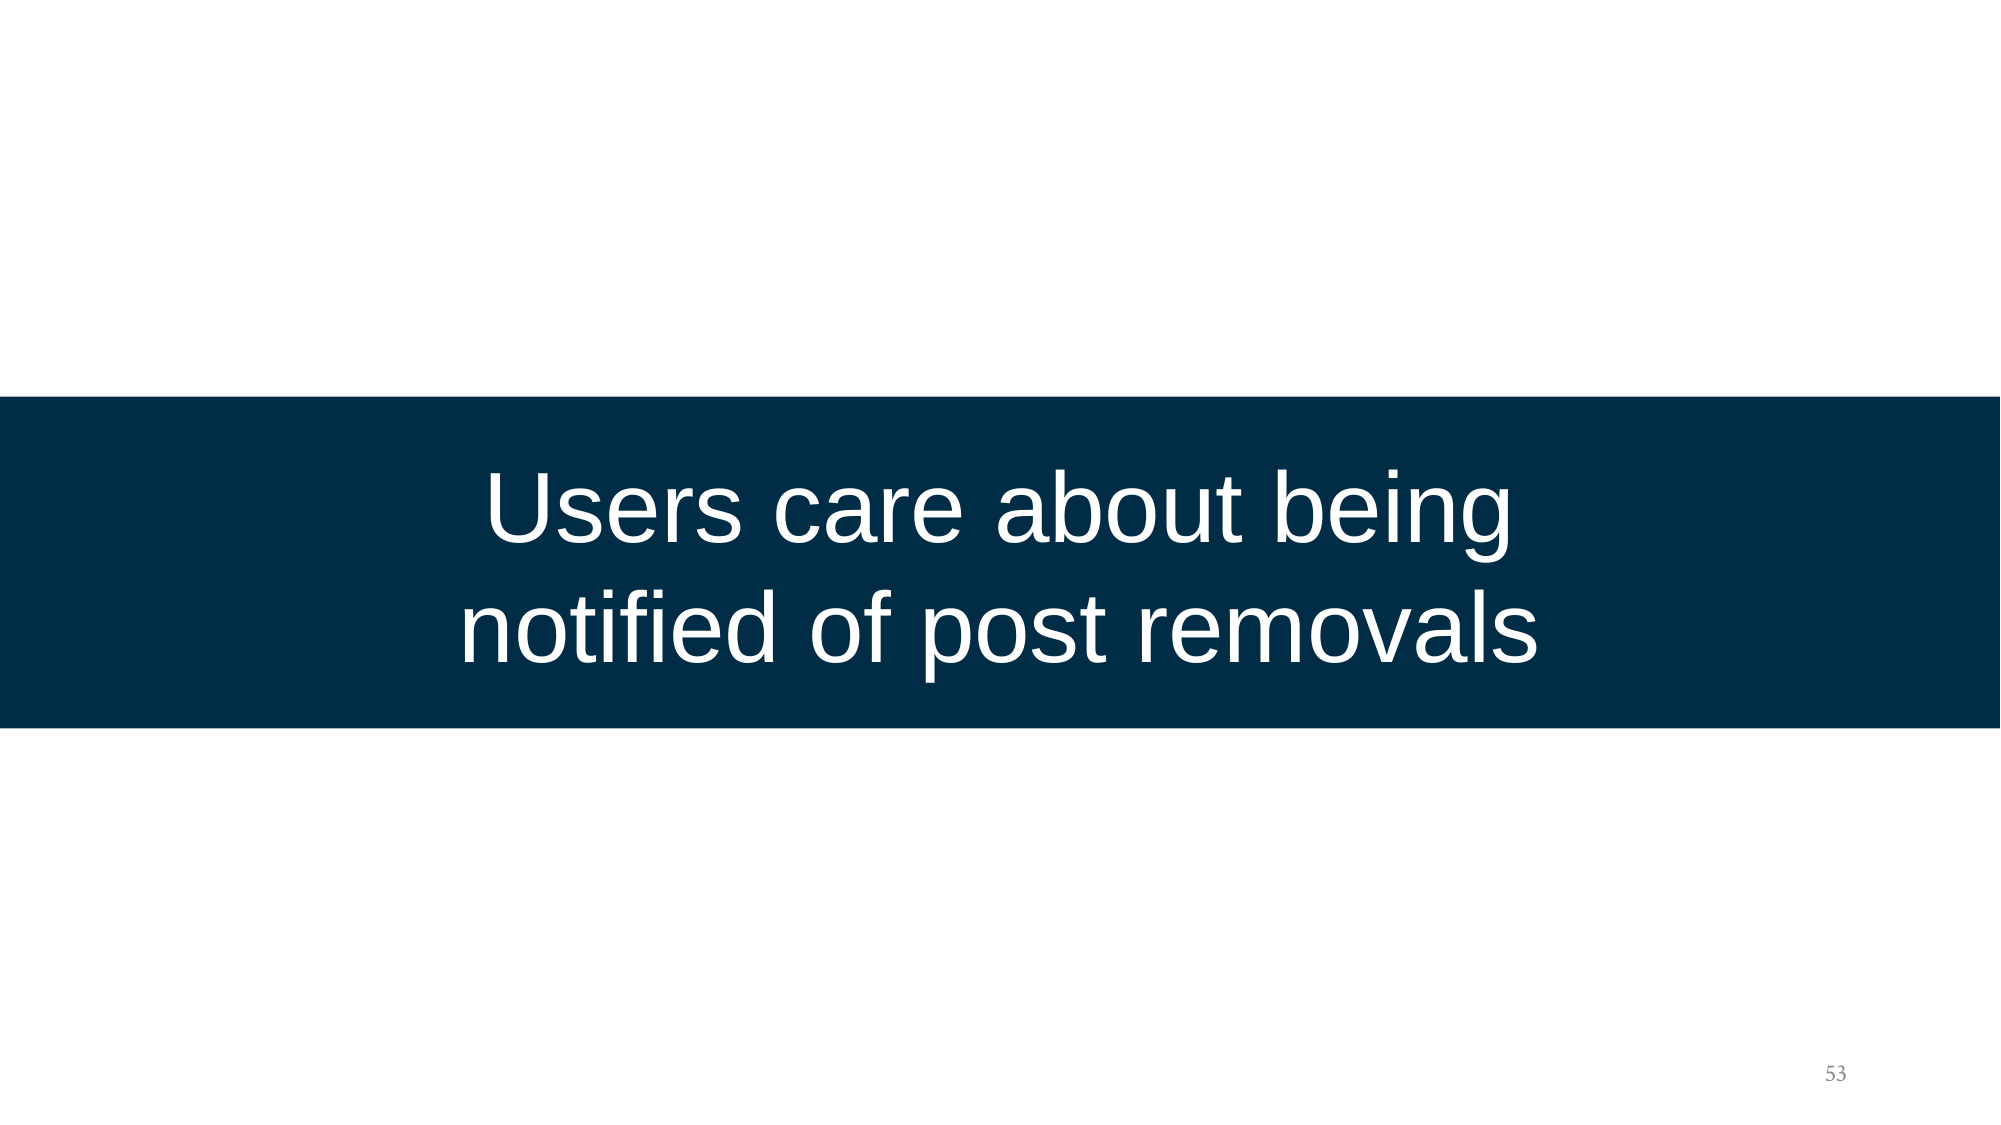

Users care about being
notified of post removals
53